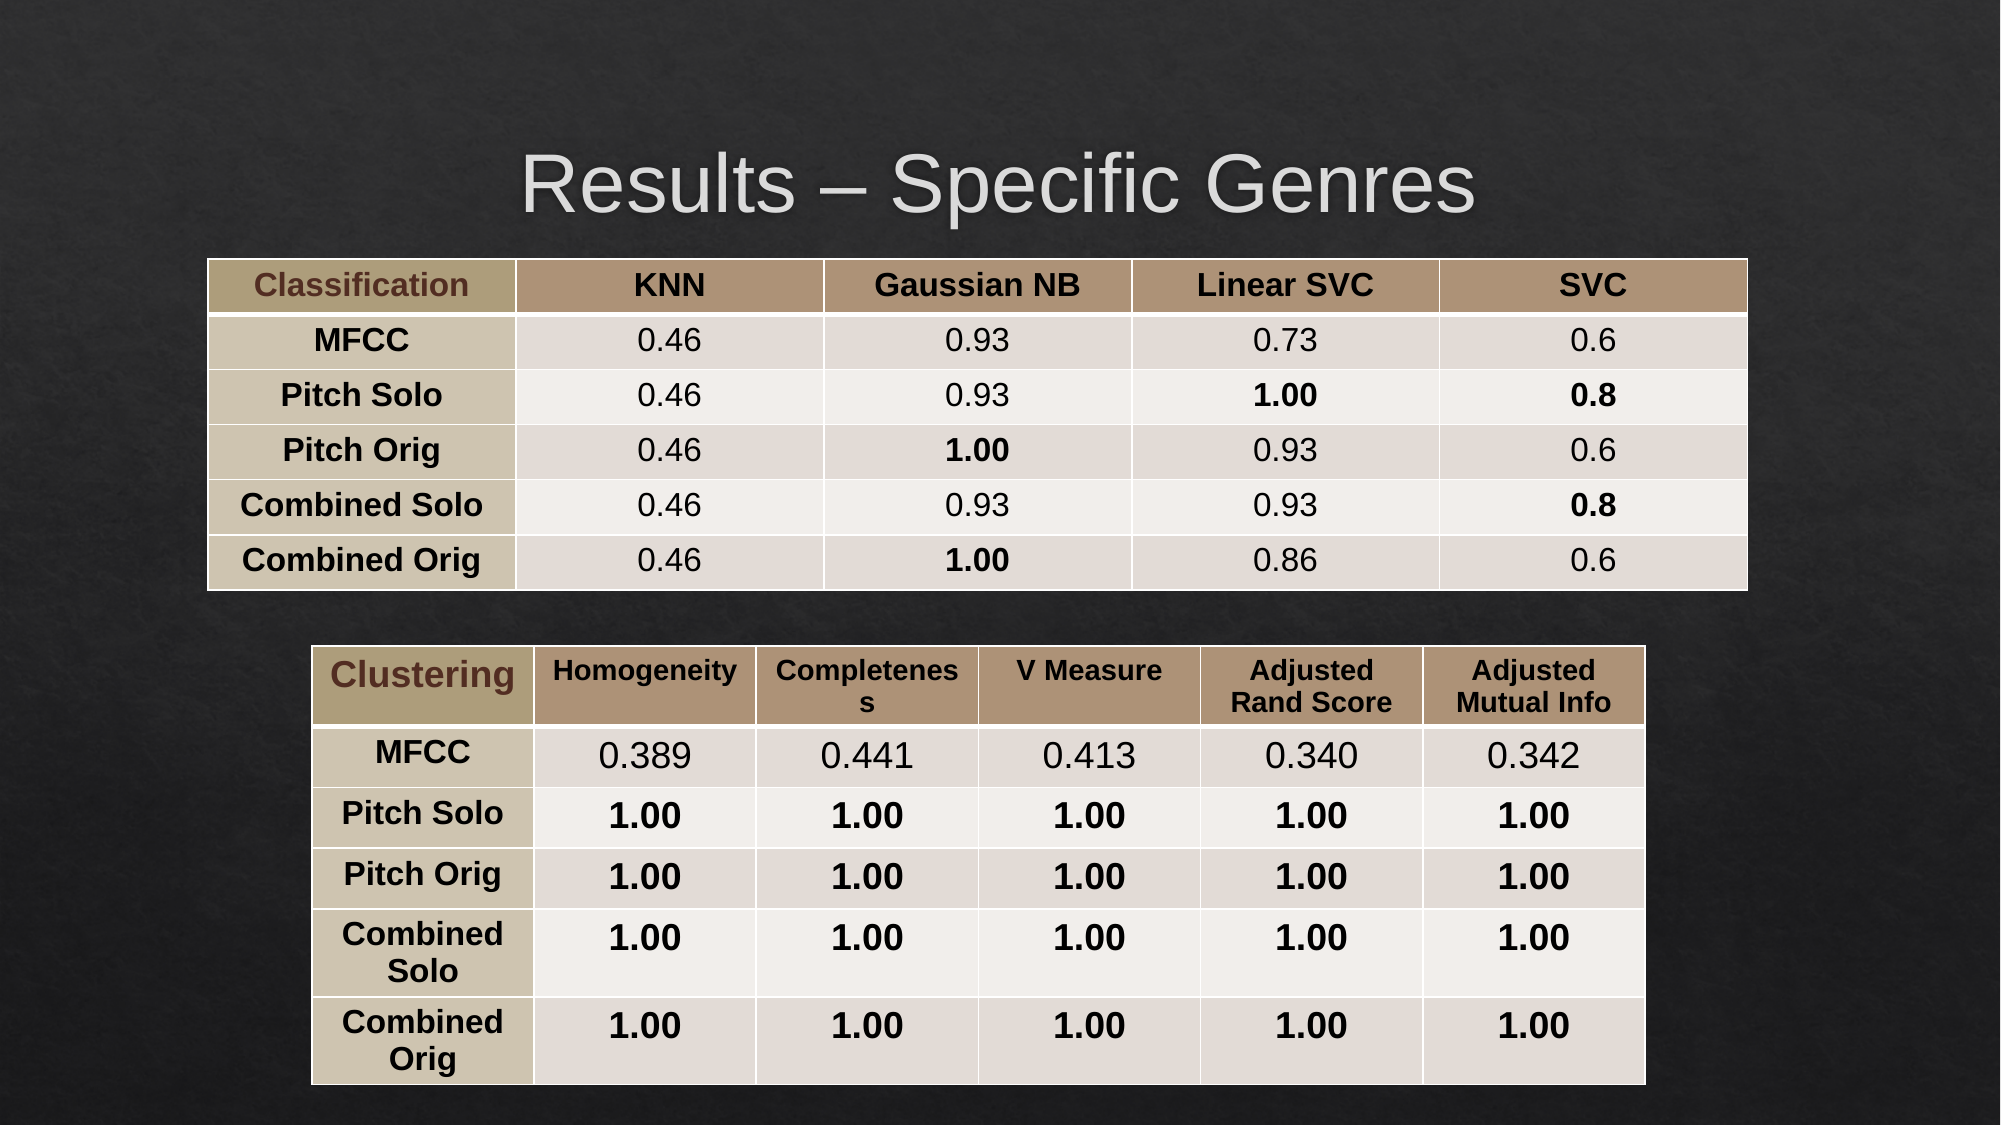

# Results – Specific Genres
| Classification | KNN | Gaussian NB | Linear SVC | SVC |
| --- | --- | --- | --- | --- |
| MFCC | 0.46 | 0.93 | 0.73 | 0.6 |
| Pitch Solo | 0.46 | 0.93 | 1.00 | 0.8 |
| Pitch Orig | 0.46 | 1.00 | 0.93 | 0.6 |
| Combined Solo | 0.46 | 0.93 | 0.93 | 0.8 |
| Combined Orig | 0.46 | 1.00 | 0.86 | 0.6 |
| Clustering | Homogeneity | Completeness | V Measure | Adjusted Rand Score | Adjusted Mutual Info |
| --- | --- | --- | --- | --- | --- |
| MFCC | 0.389 | 0.441 | 0.413 | 0.340 | 0.342 |
| Pitch Solo | 1.00 | 1.00 | 1.00 | 1.00 | 1.00 |
| Pitch Orig | 1.00 | 1.00 | 1.00 | 1.00 | 1.00 |
| Combined Solo | 1.00 | 1.00 | 1.00 | 1.00 | 1.00 |
| Combined Orig | 1.00 | 1.00 | 1.00 | 1.00 | 1.00 |